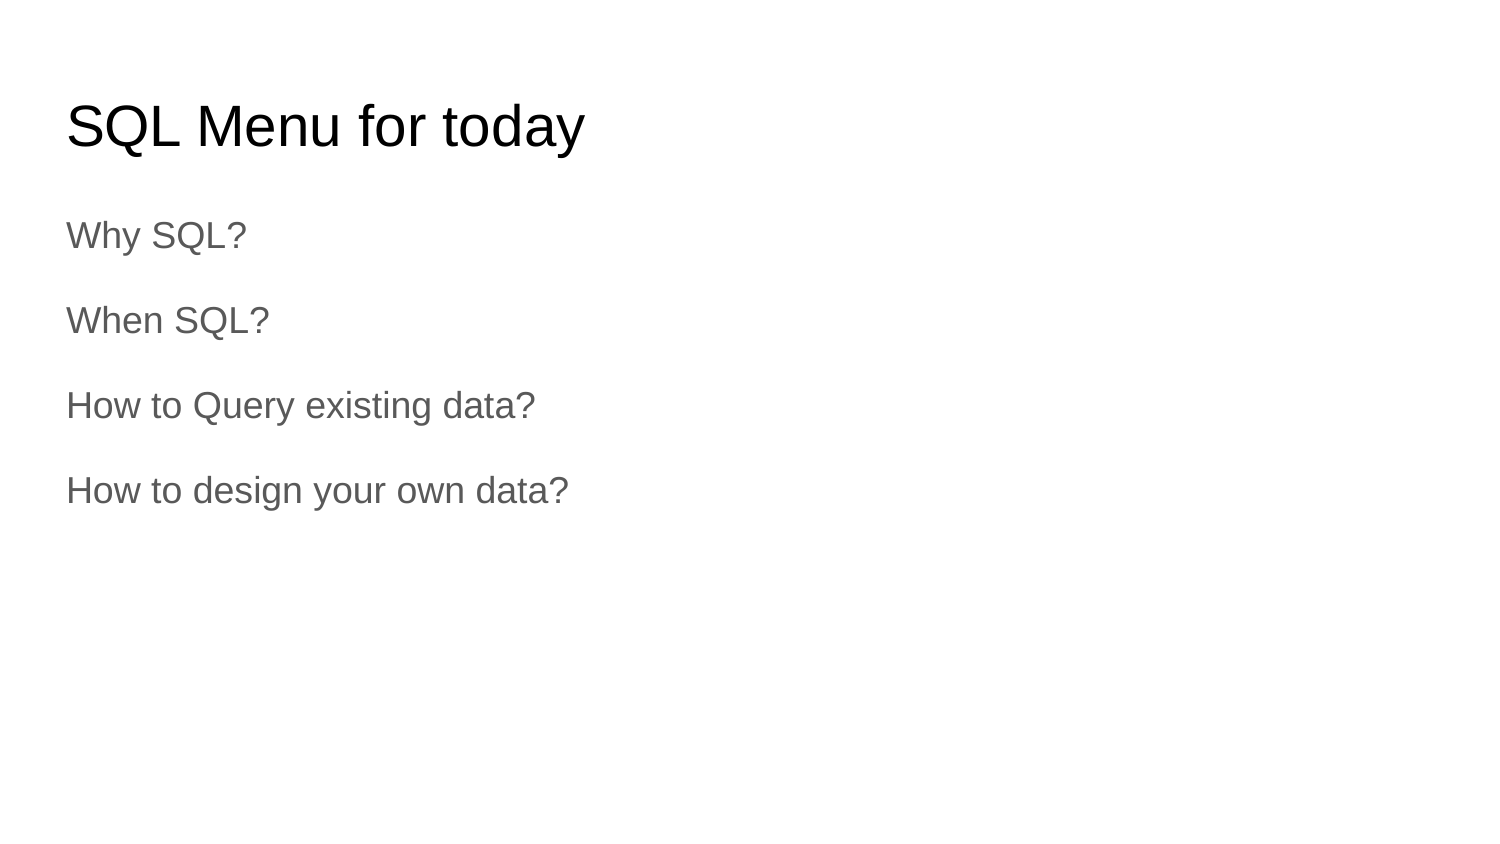

# SQL Menu for today
Why SQL?
When SQL?
How to Query existing data?
How to design your own data?